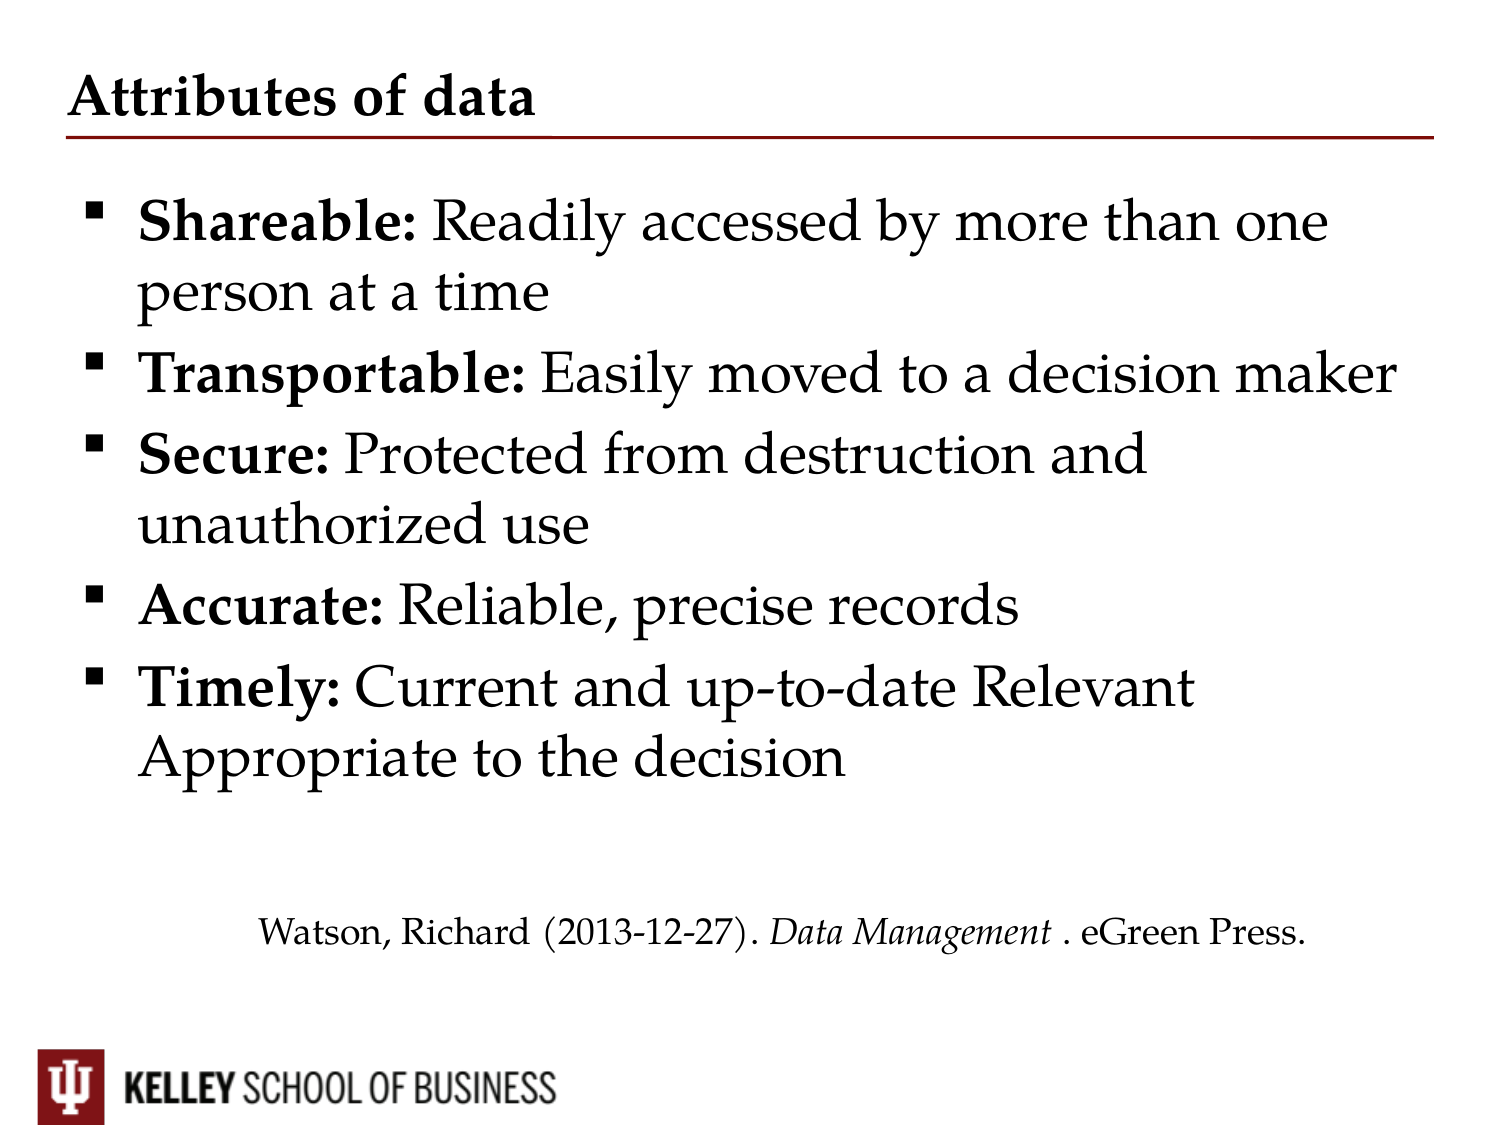

# Attributes of data
Shareable: Readily accessed by more than one person at a time
Transportable: Easily moved to a decision maker
Secure: Protected from destruction and unauthorized use
Accurate: Reliable, precise records
Timely: Current and up-to-date Relevant Appropriate to the decision

Watson, Richard (2013-12-27). Data Management . eGreen Press.